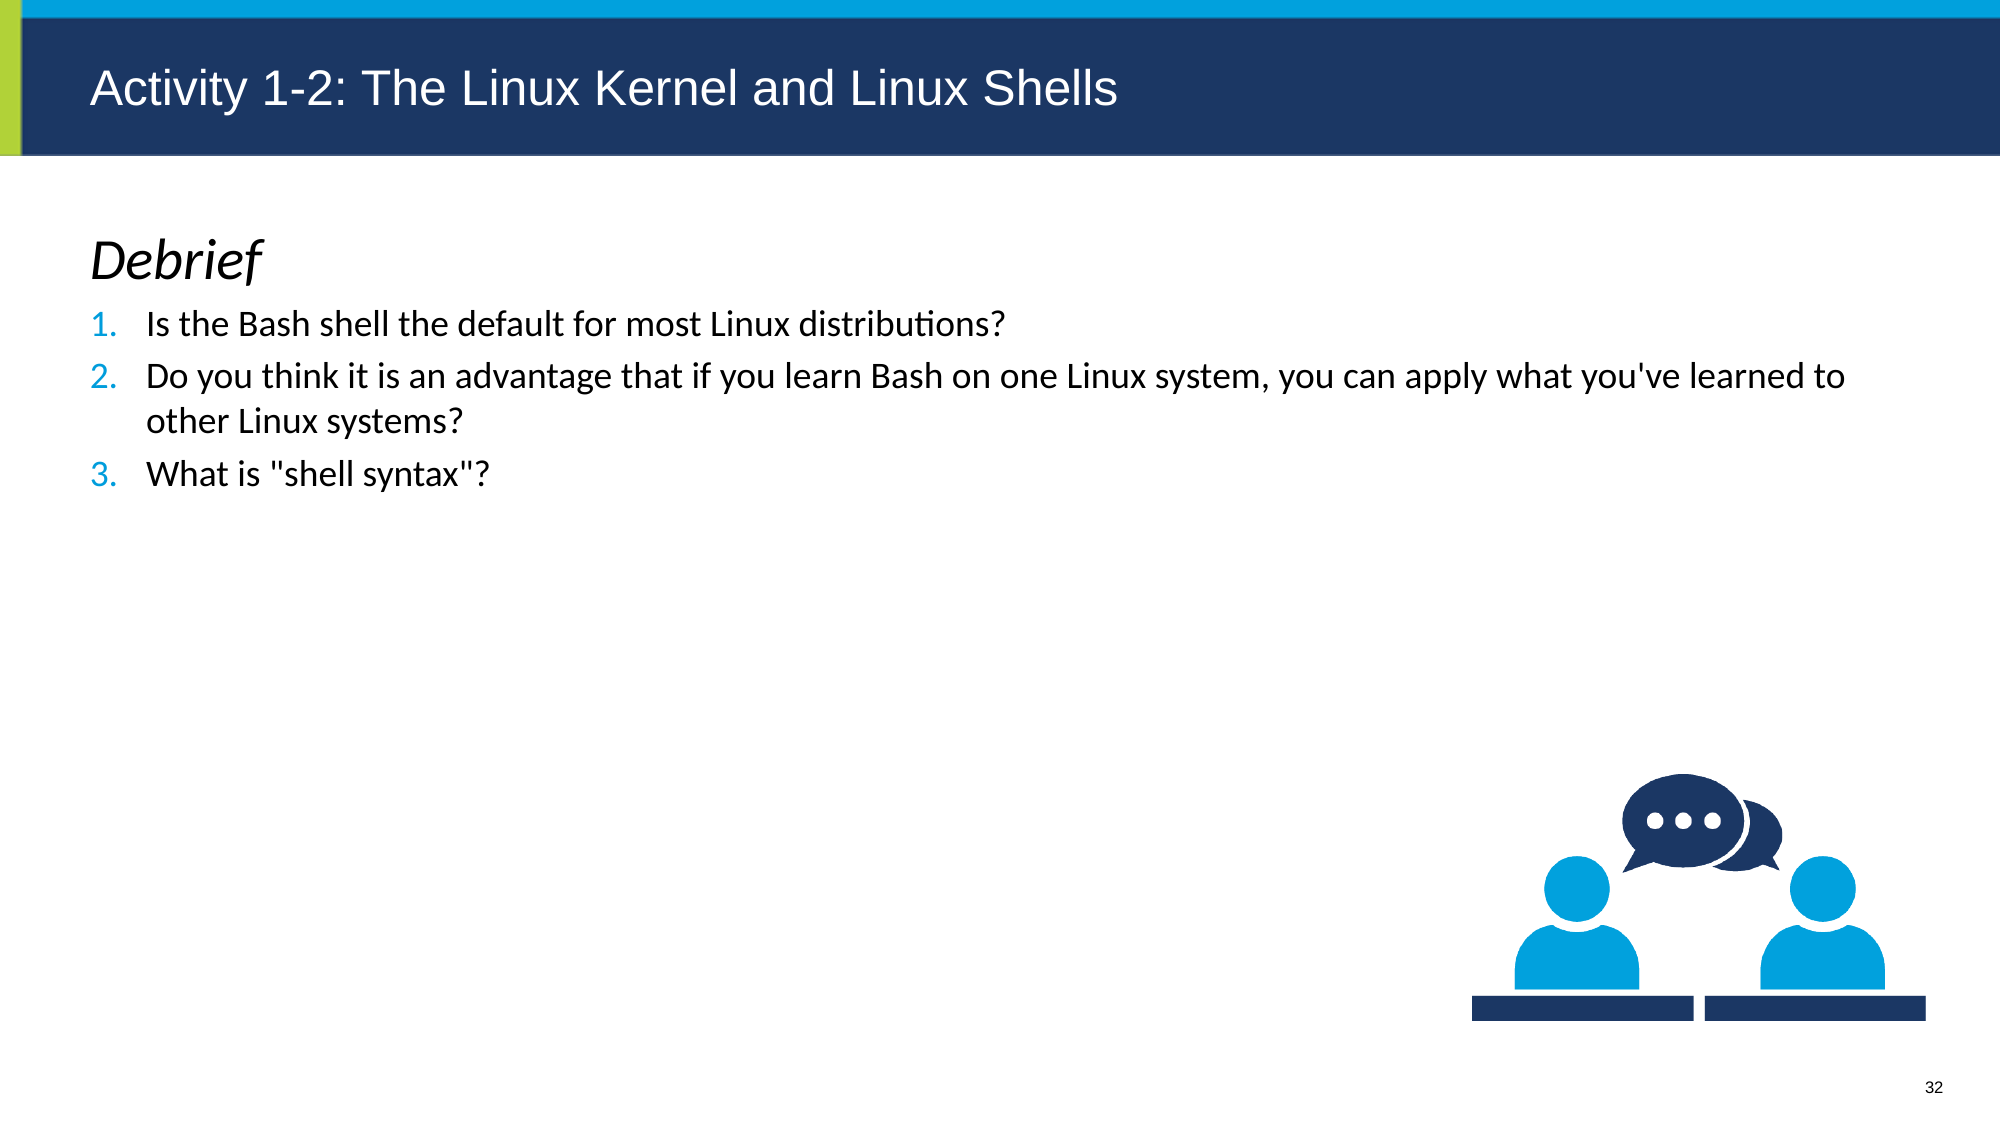

# Activity 1-2: The Linux Kernel and Linux Shells
Debrief
Is the Bash shell the default for most Linux distributions?
Do you think it is an advantage that if you learn Bash on one Linux system, you can apply what you've learned to other Linux systems?
What is "shell syntax"?
32